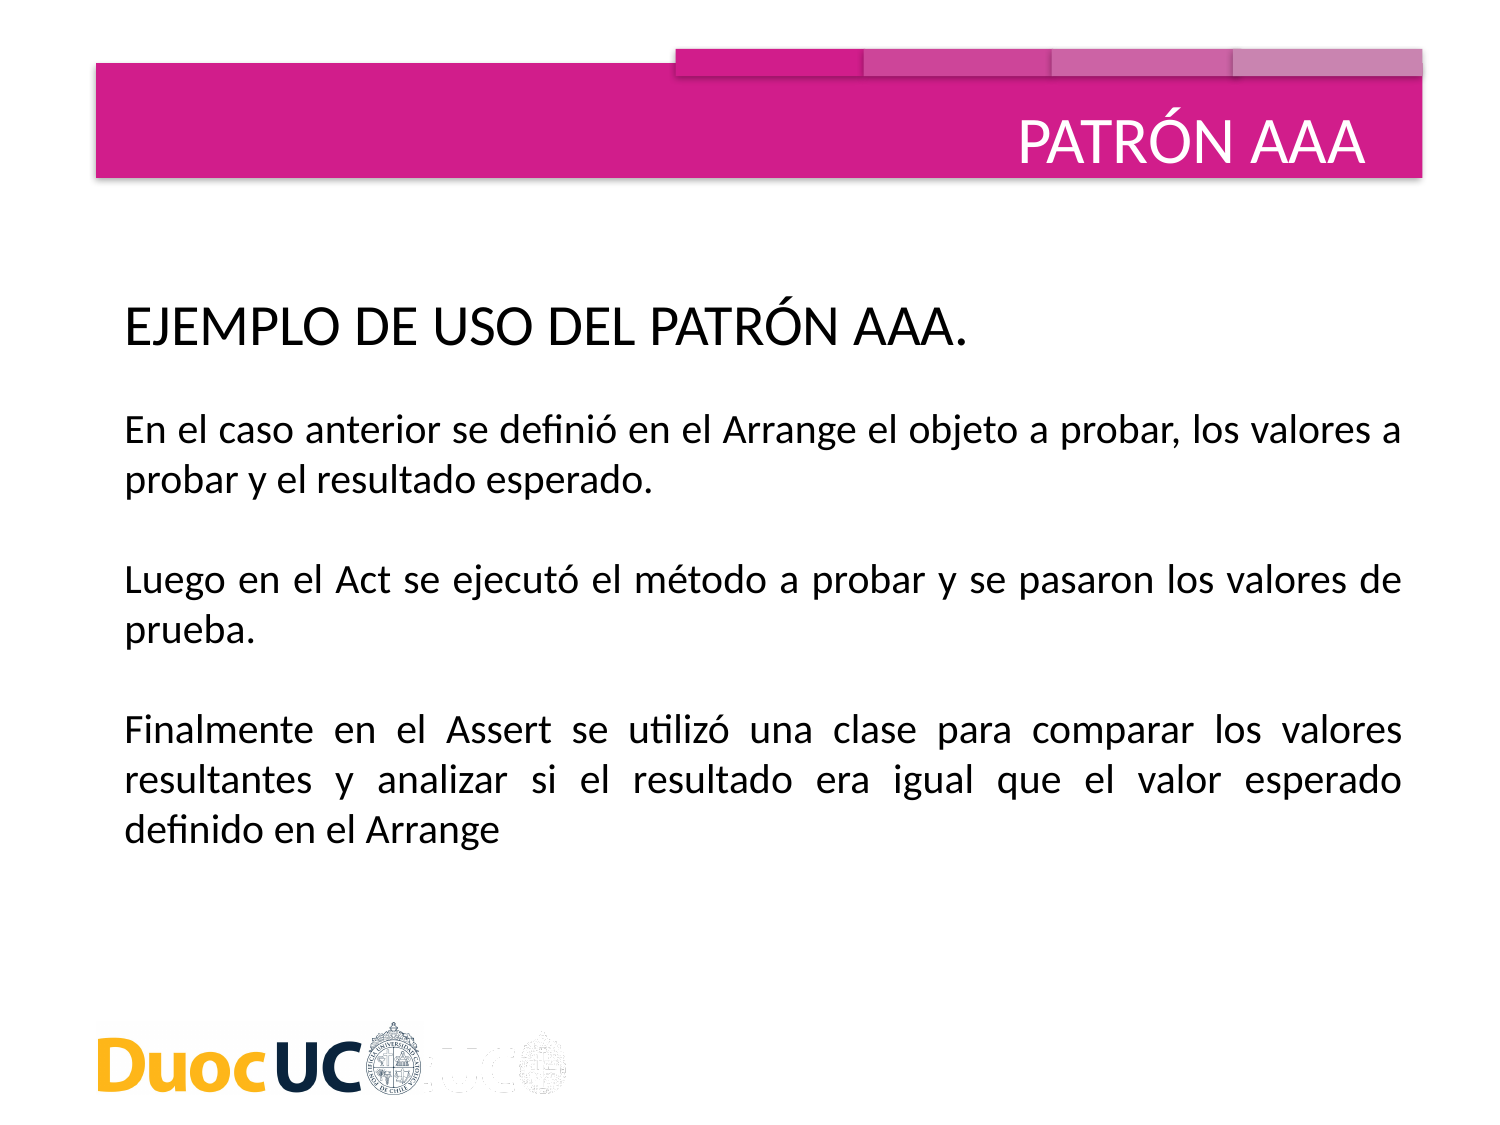

PATRÓN AAA
EJEMPLO DE USO DEL PATRÓN AAA.

En el caso anterior se definió en el Arrange el objeto a probar, los valores a probar y el resultado esperado.

Luego en el Act se ejecutó el método a probar y se pasaron los valores de prueba.

Finalmente en el Assert se utilizó una clase para comparar los valores resultantes y analizar si el resultado era igual que el valor esperado definido en el Arrange